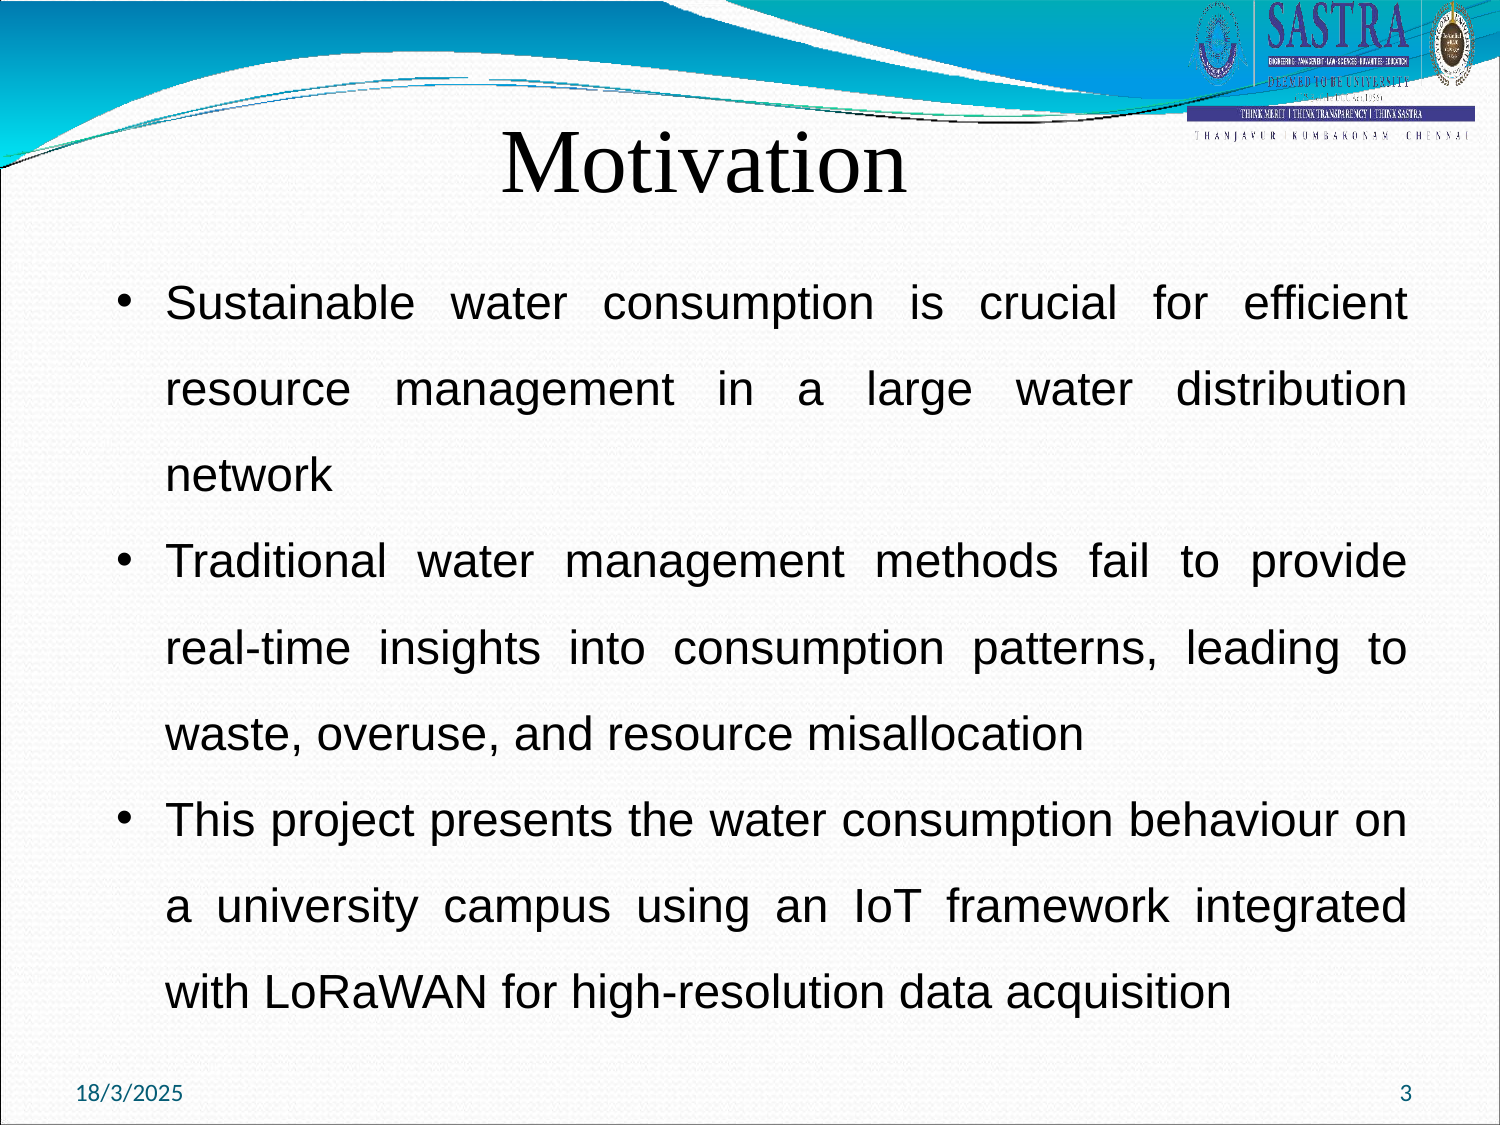

# Motivation
Sustainable water consumption is crucial for efficient resource management in a large water distribution network
Traditional water management methods fail to provide real-time insights into consumption patterns, leading to waste, overuse, and resource misallocation
This project presents the water consumption behaviour on a university campus using an IoT framework integrated with LoRaWAN for high-resolution data acquisition

3
18/3/2025